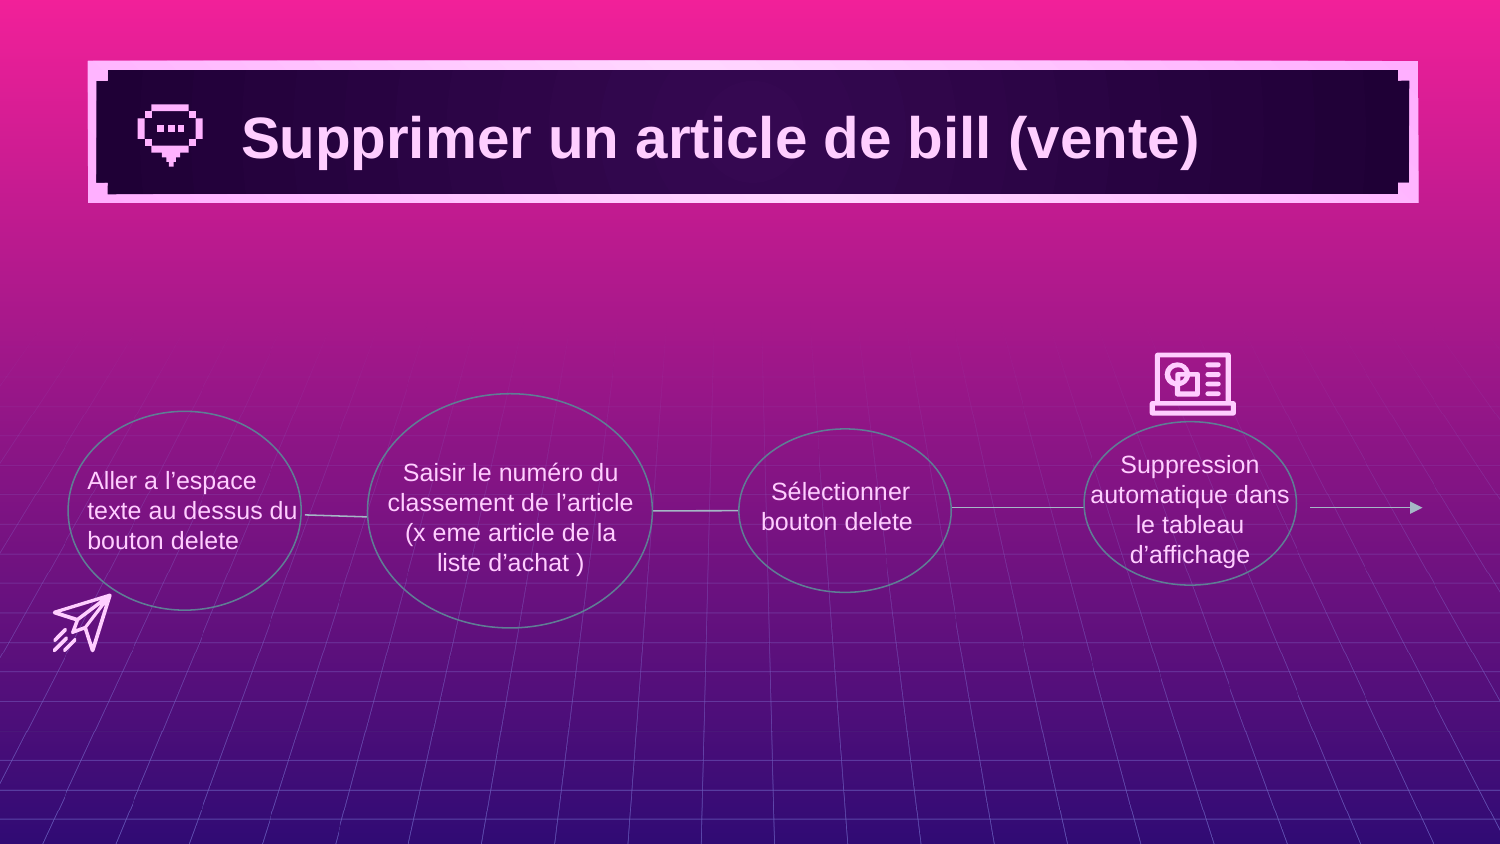

# Supprimer un article de bill (vente)

Suppression automatique dans le tableau d’affichage
Saisir le numéro du classement de l’article (x eme article de la liste d’achat )
Aller a l’espace texte au dessus du bouton delete
Sélectionner bouton delete